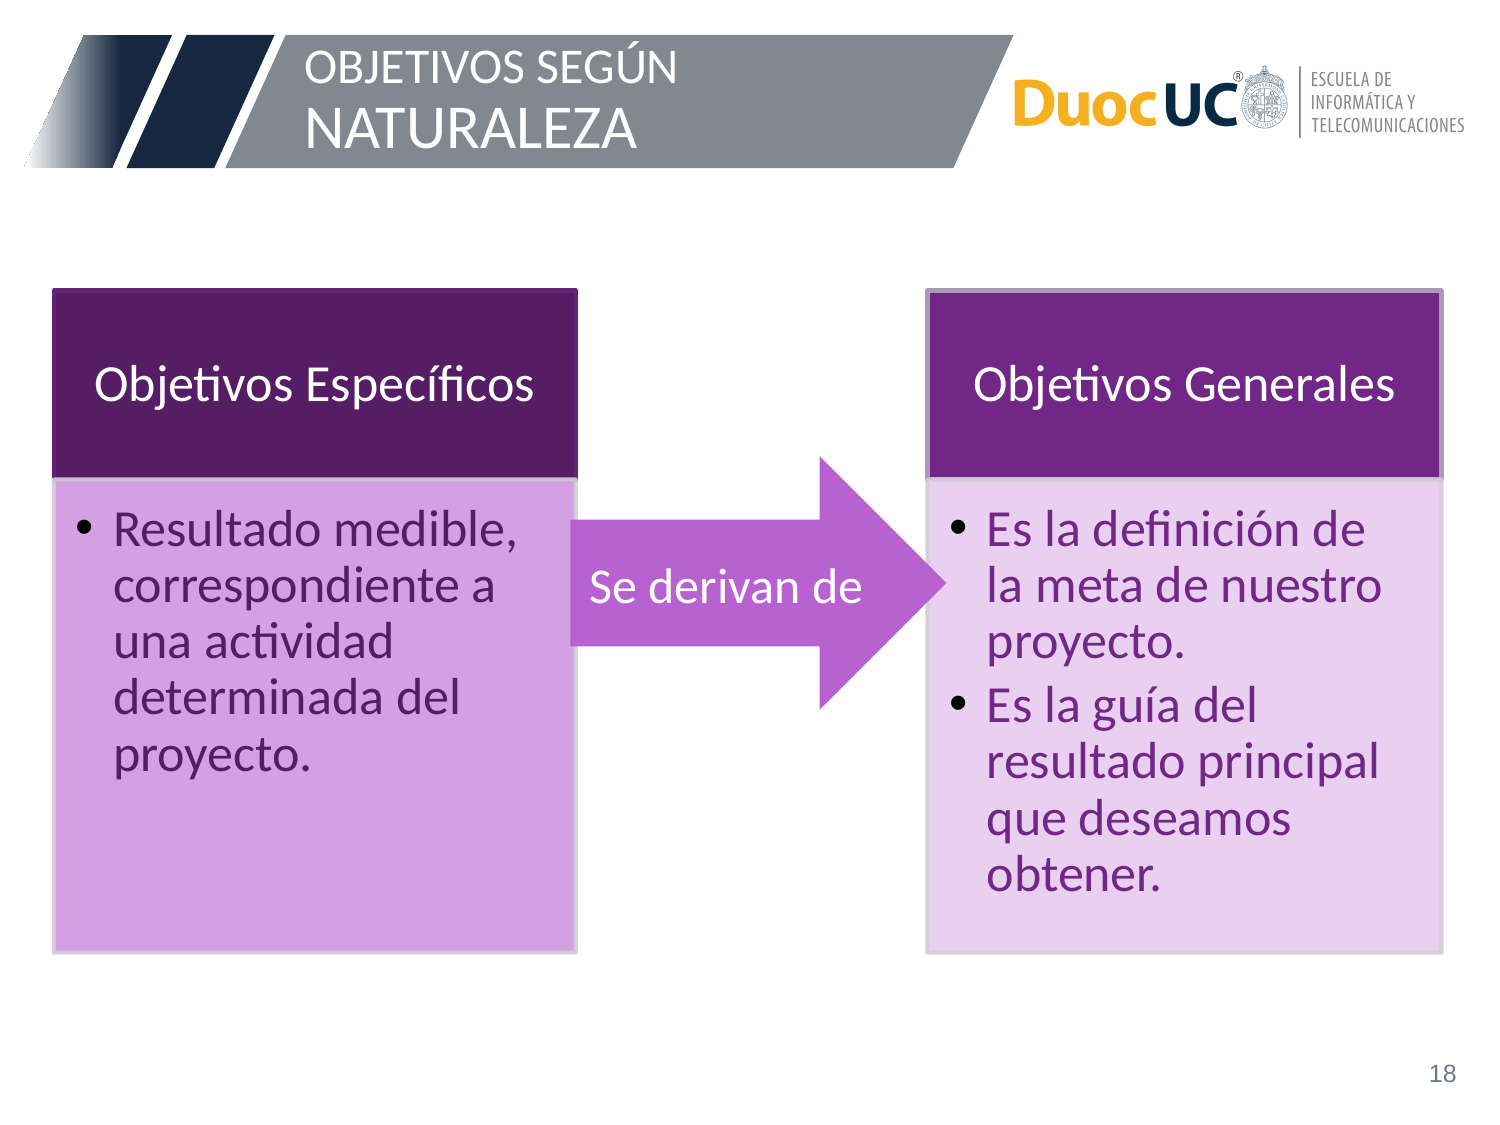

# OBJETIVOS SEGÚN NATURALEZA
Objetivos Específicos
Resultado medible, correspondiente a una actividad determinada del proyecto.
Objetivos Generales
Es la definición de la meta de nuestro proyecto.
Es la guía del resultado principal que deseamos obtener.
Se derivan de